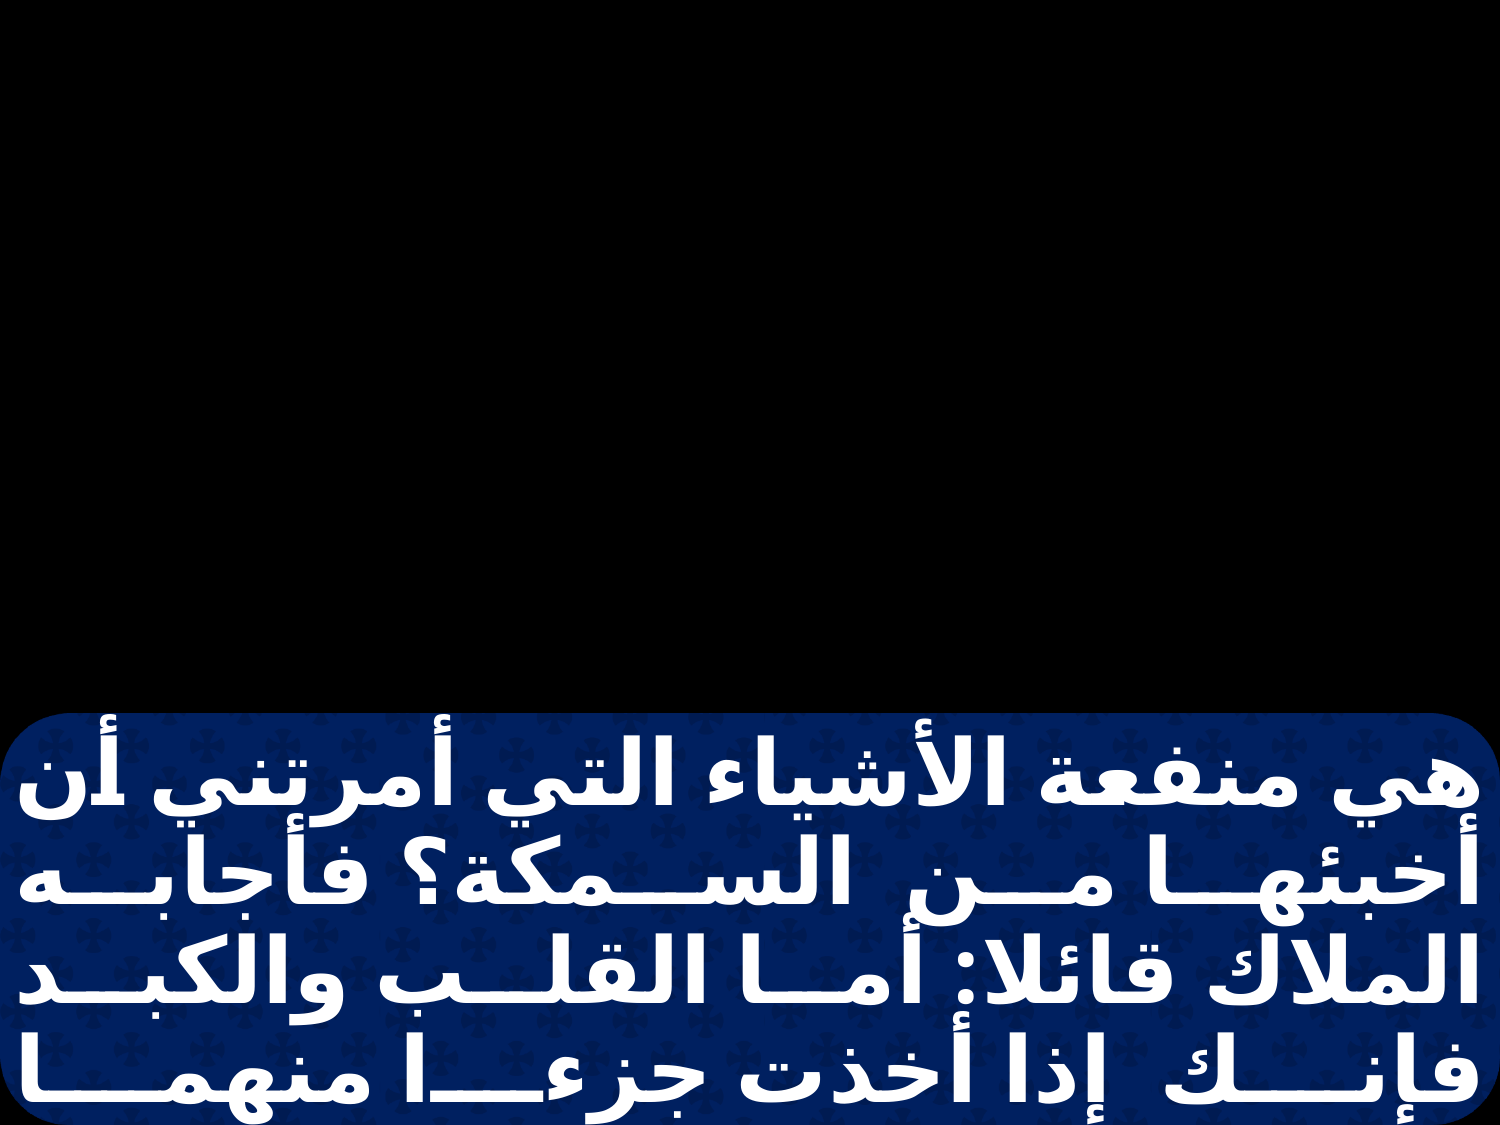

هي منفعة الأشياء التي أمرتني أن أخبئها من  السمكة؟ فأجابه الملاك قائلا: أما القلب والكبد فإنك  إذا أخذت جزءا منهما ووضعته على جمر نار،  فدخانه يطرد كل شيطان من رجل أو امرأة ولا